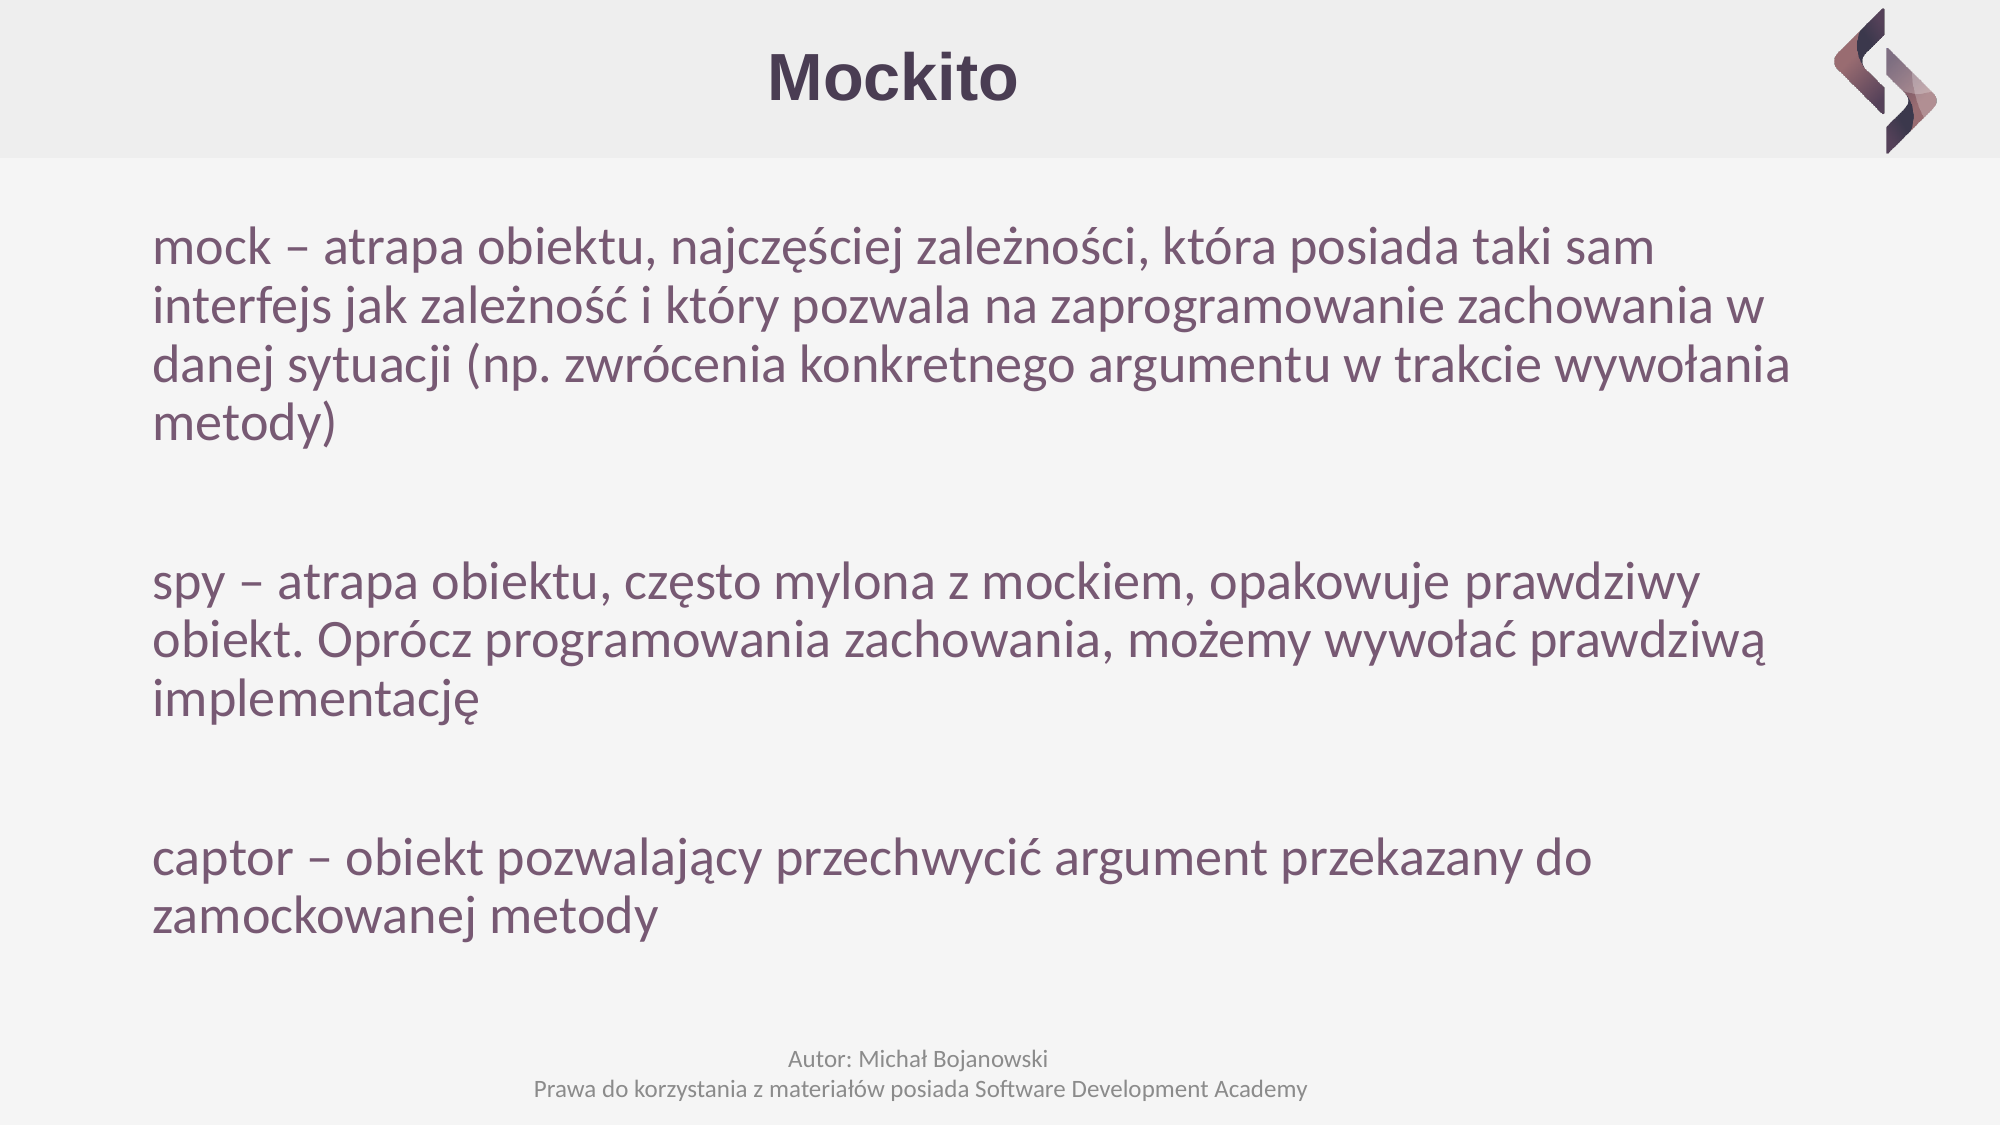

# Mockito

mock – atrapa obiektu, najczęściej zależności, która posiada taki sam interfejs jak zależność i który pozwala na zaprogramowanie zachowania w danej sytuacji (np. zwrócenia konkretnego argumentu w trakcie wywołania metody)

spy – atrapa obiektu, często mylona z mockiem, opakowuje prawdziwy obiekt. Oprócz programowania zachowania, możemy wywołać prawdziwą implementację

captor – obiekt pozwalający przechwycić argument przekazany do zamockowanej metody

Autor: Michał Bojanowski
Prawa do korzystania z materiałów posiada Software Development Academy